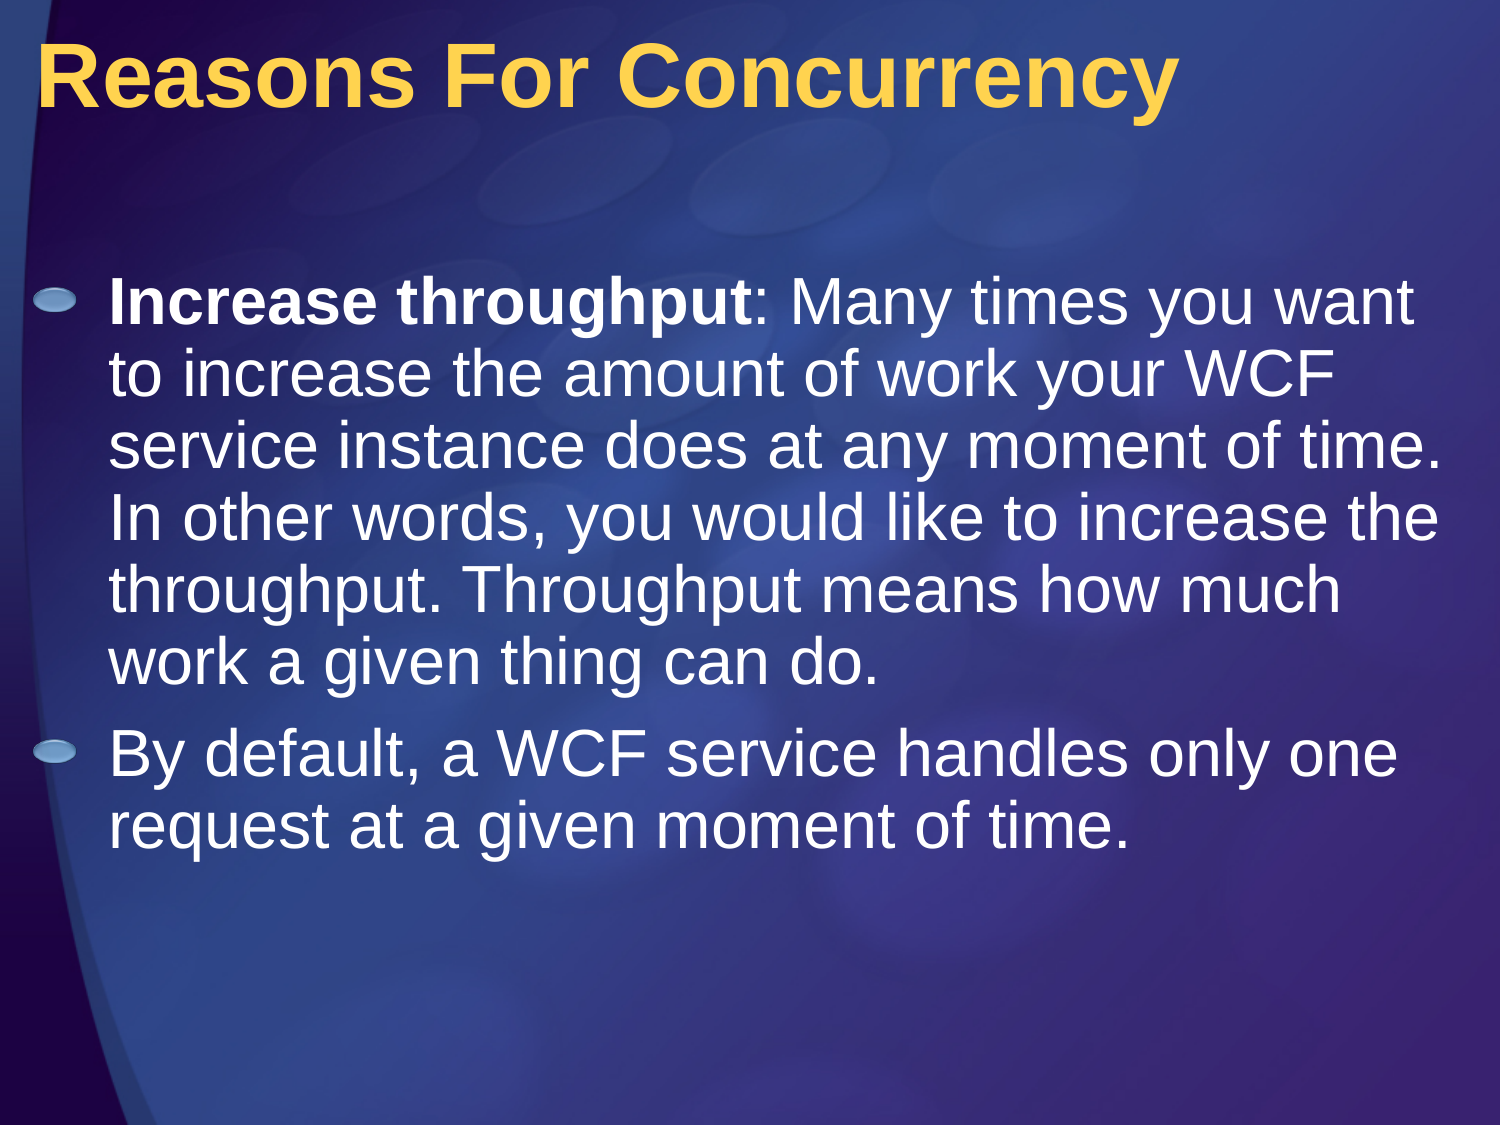

# Reasons For Concurrency
Increase throughput: Many times you want to increase the amount of work your WCF service instance does at any moment of time. In other words, you would like to increase the throughput. Throughput means how much work a given thing can do.
By default, a WCF service handles only one request at a given moment of time.